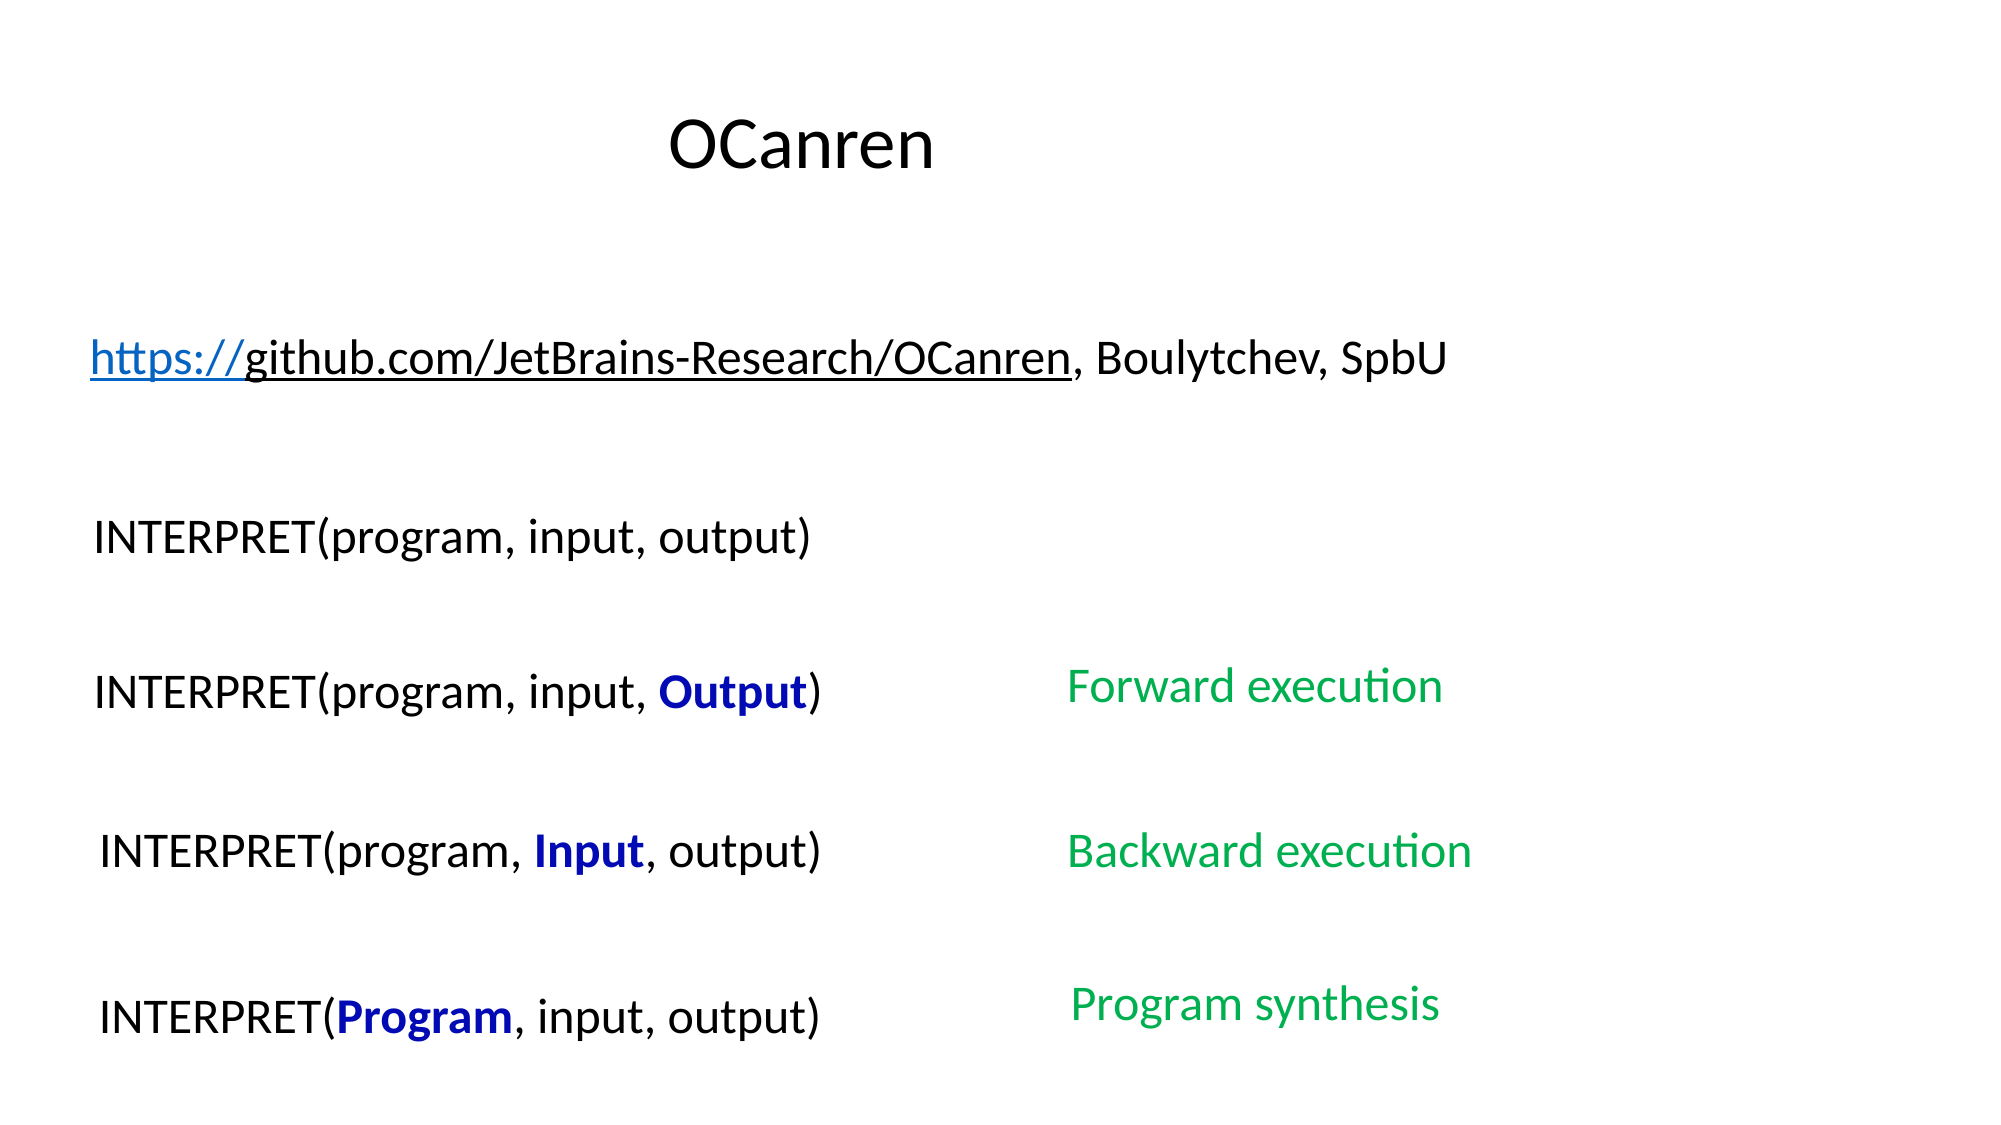

OCanren
https://github.com/JetBrains-Research/OCanren, Boulytchev, SpbU
INTERPRET(program, input, output)
Forward execution
INTERPRET(program, input, Output)
INTERPRET(program, Input, output)
Backward execution
Program synthesis
INTERPRET(Program, input, output)